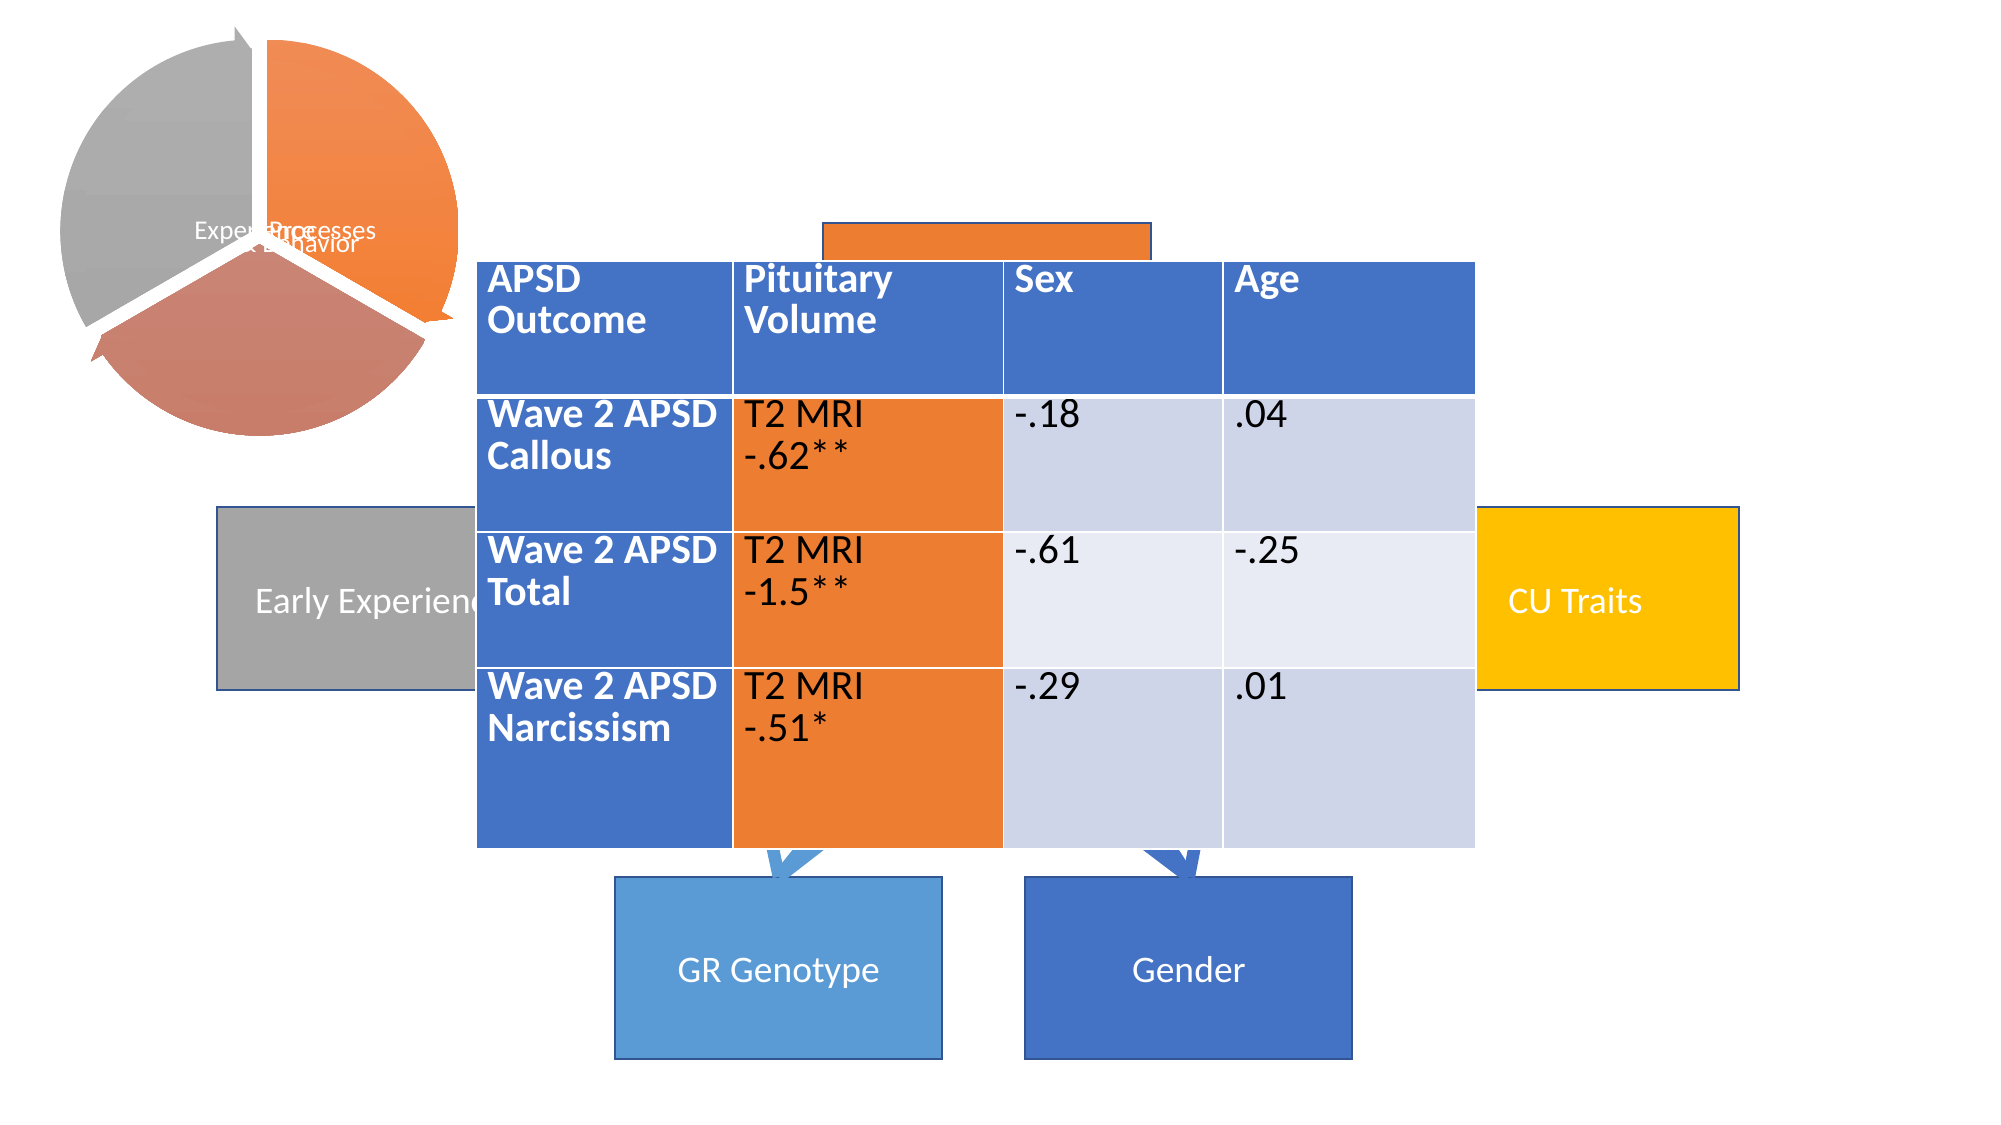

Biological Processes
Health & Behavior
 Experience
Pituitary Volume
CU Traits
| APSD Outcome | Pituitary Volume | Sex | Age |
| --- | --- | --- | --- |
| Wave 2 APSD Callous | T2 MRI -.62\*\* | -.18 | .04 |
| Wave 2 APSD Total | T2 MRI -1.5\*\* | -.61 | -.25 |
| Wave 2 APSD Narcissism | T2 MRI -.51\* | -.29 | .01 |
Early Experience
GR Genotype
Gender